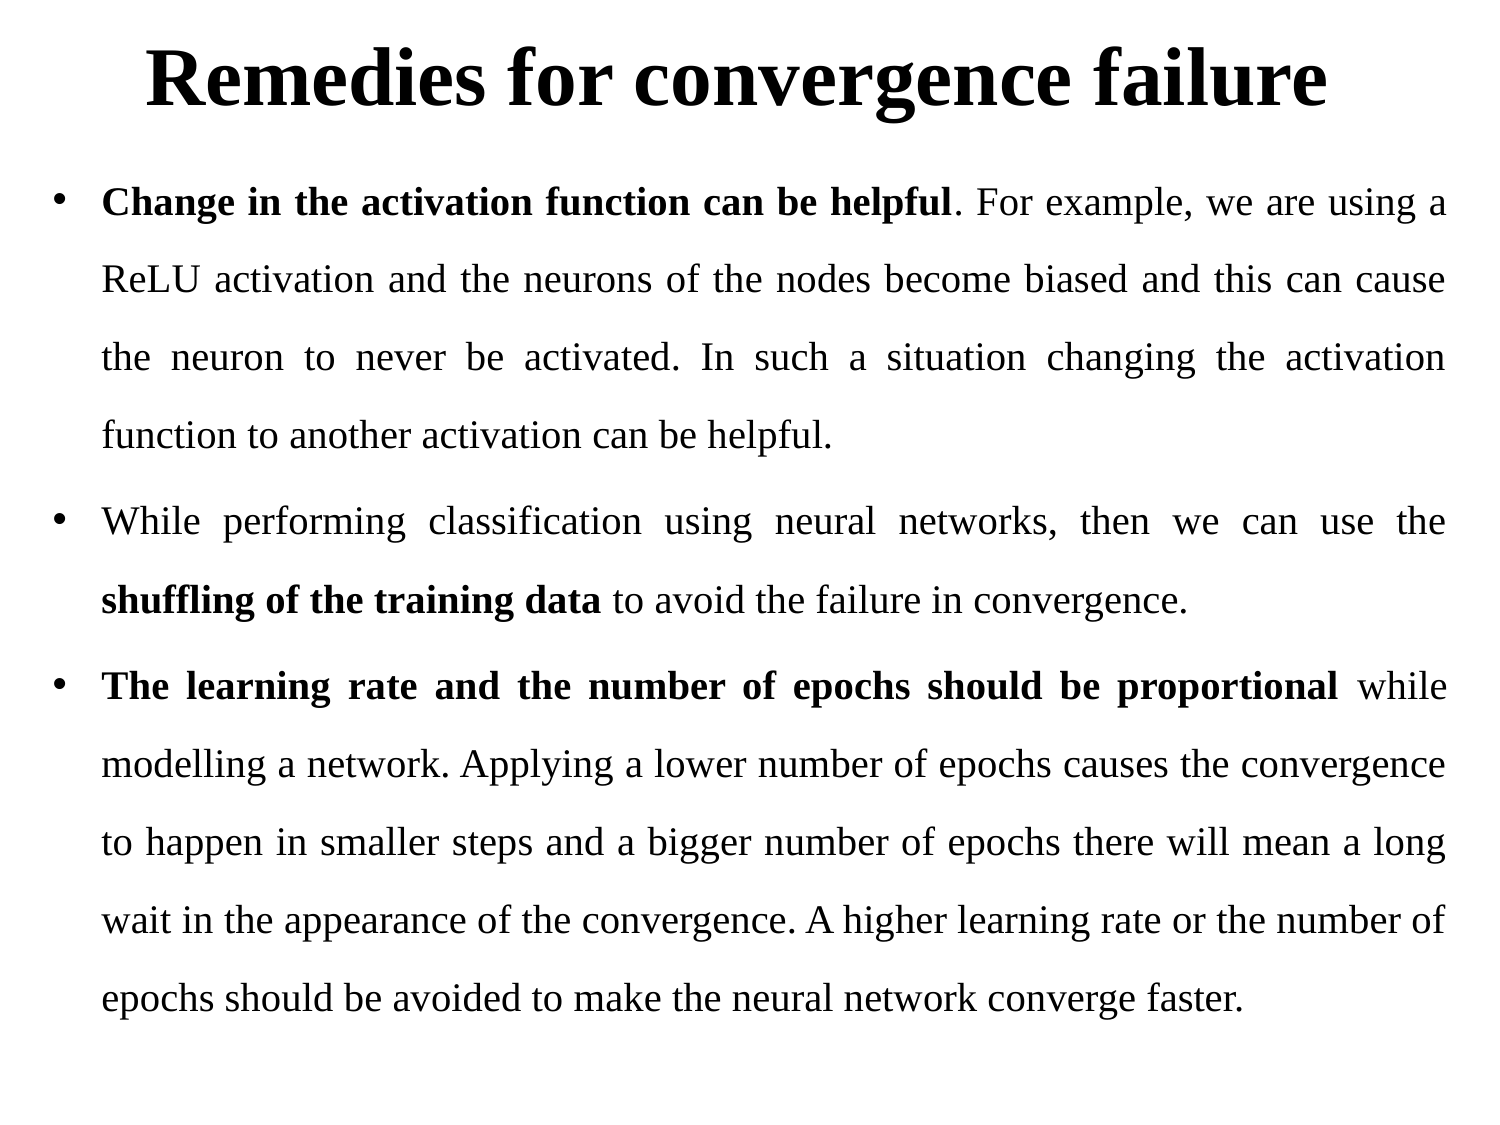

# Remedies for convergence failure
Change in the activation function can be helpful. For example, we are using a ReLU activation and the neurons of the nodes become biased and this can cause the neuron to never be activated. In such a situation changing the activation function to another activation can be helpful.
While performing classification using neural networks, then we can use the shuffling of the training data to avoid the failure in convergence.
The learning rate and the number of epochs should be proportional while modelling a network. Applying a lower number of epochs causes the convergence to happen in smaller steps and a bigger number of epochs there will mean a long wait in the appearance of the convergence. A higher learning rate or the number of epochs should be avoided to make the neural network converge faster.